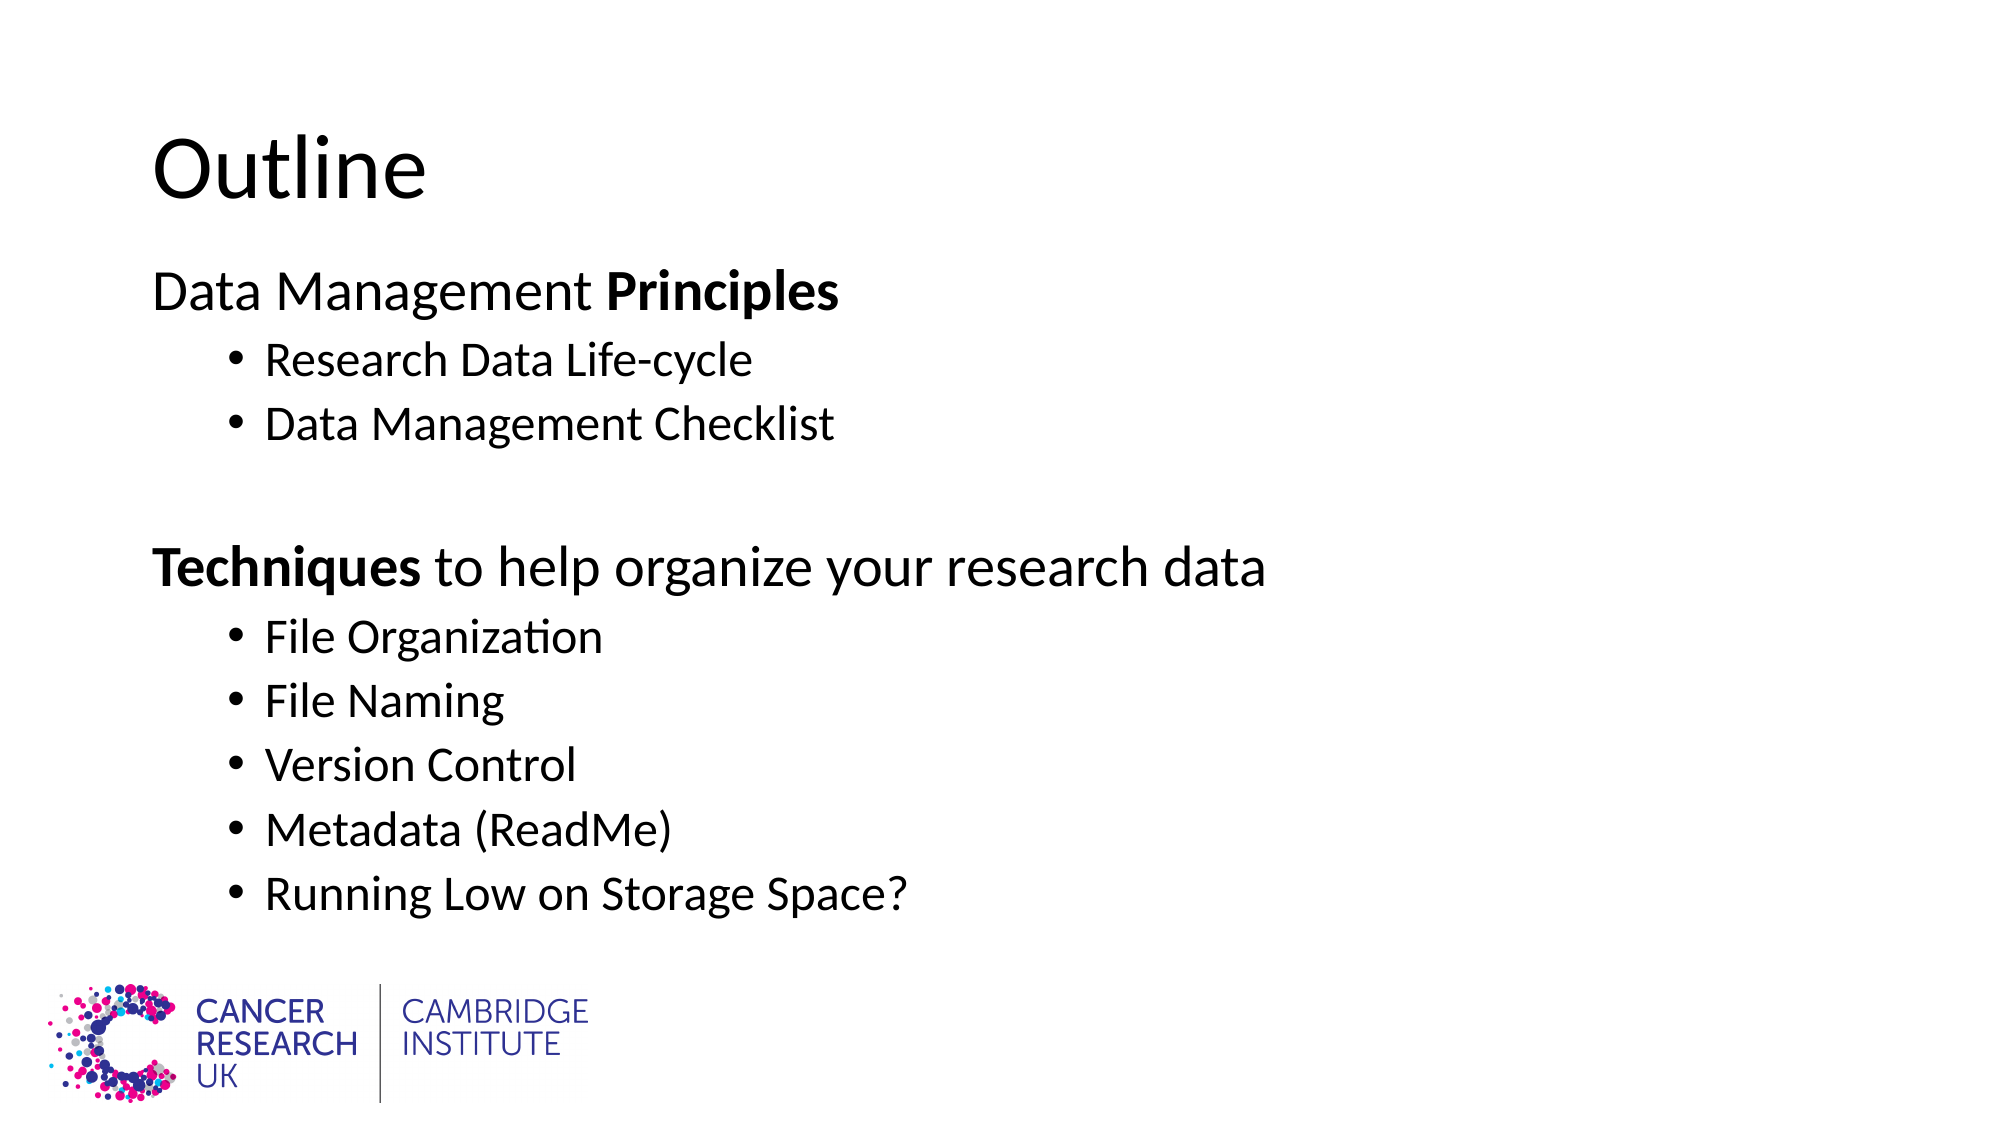

# Outline
Data Management Principles
Research Data Life-cycle
Data Management Checklist

Techniques to help organize your research data
File Organization
File Naming
Version Control
Metadata (ReadMe)
Running Low on Storage Space?